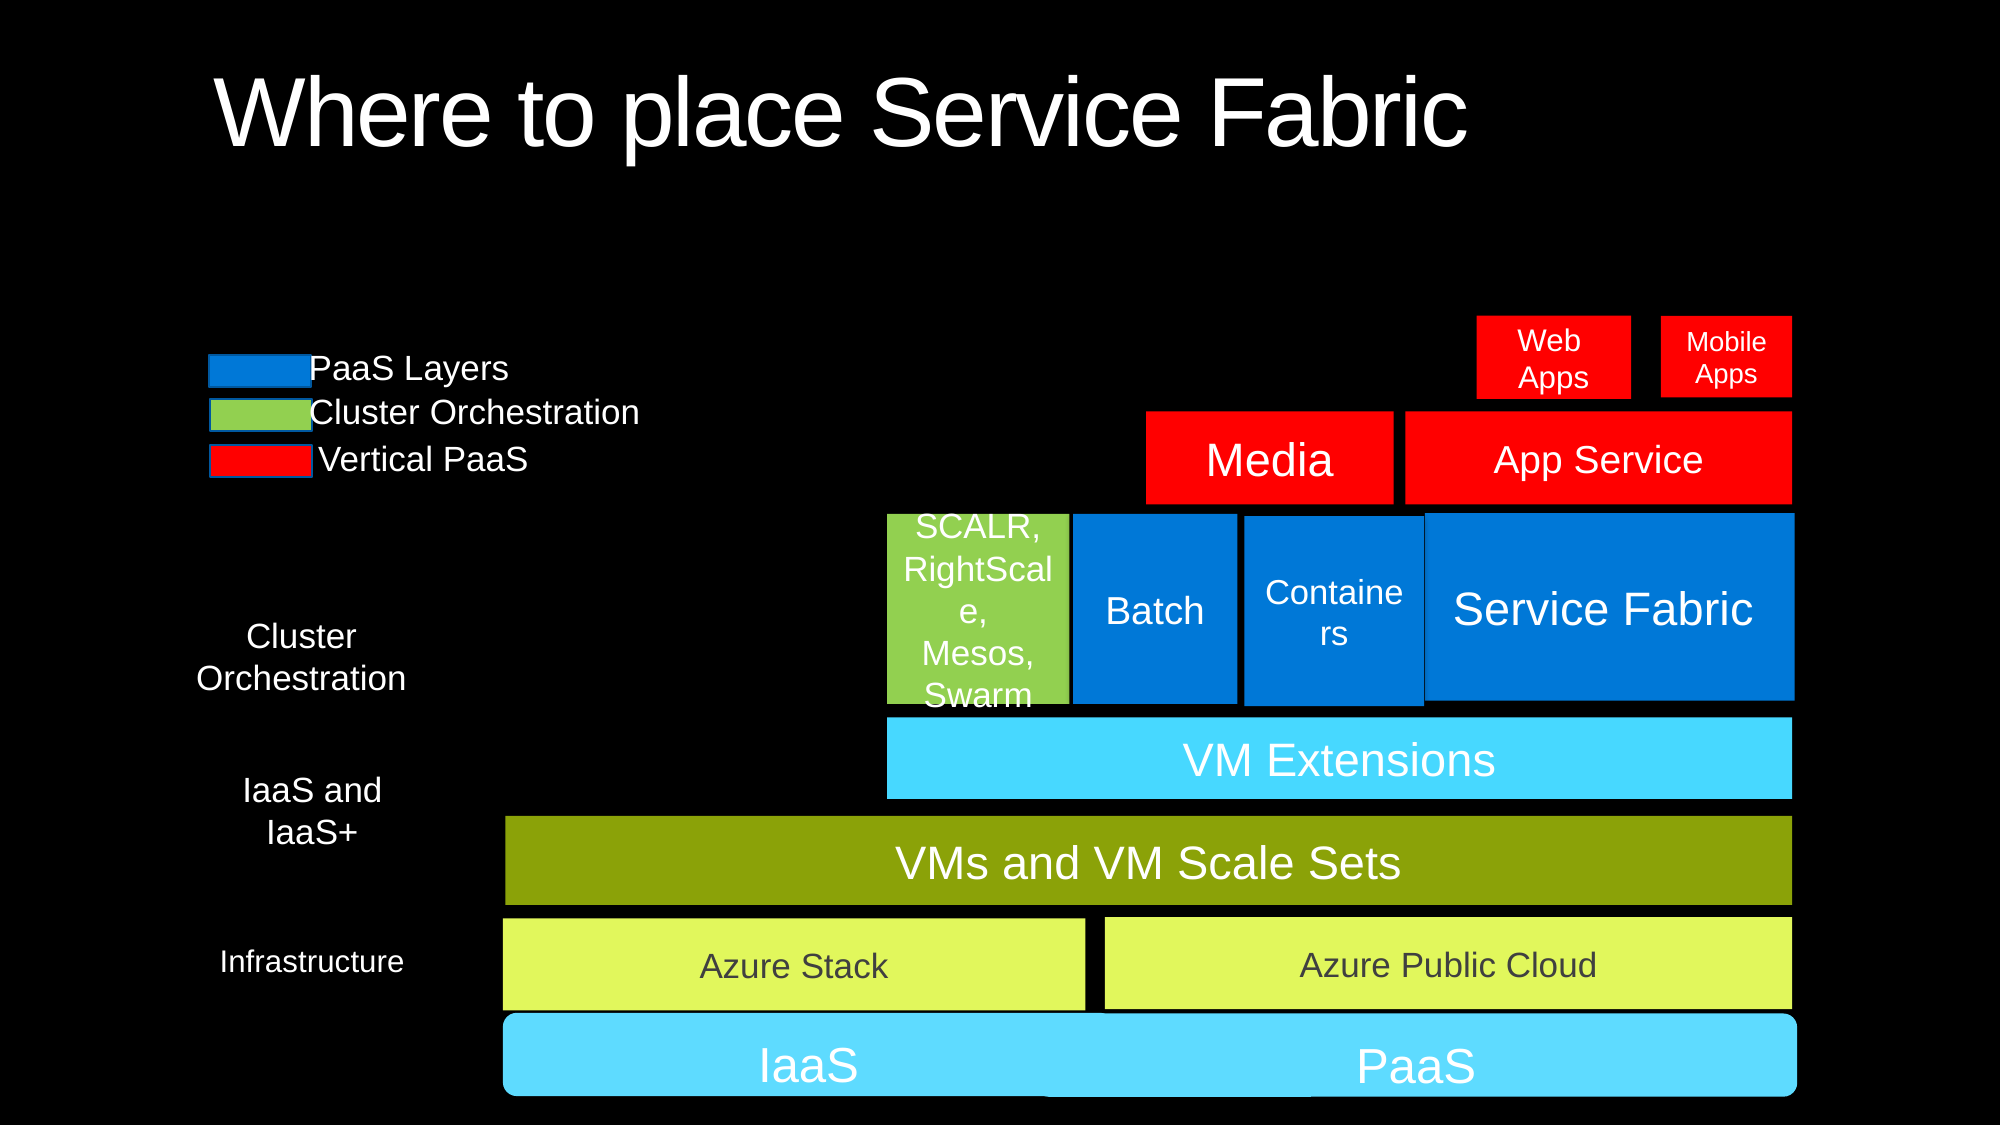

Where to place Service Fabric
Web
Apps
Mobile
Apps
PaaS Layers

Cluster Orchestration

Media
App Service
Vertical PaaS

Service Fabric
SCALR, RightScale,
Mesos, Swarm
Batch
Containers
Cluster Orchestration
VM Extensions
IaaS and IaaS+
VMs and VM Scale Sets
Azure Public Cloud
Azure Stack
Infrastructure
IaaS
PaaS